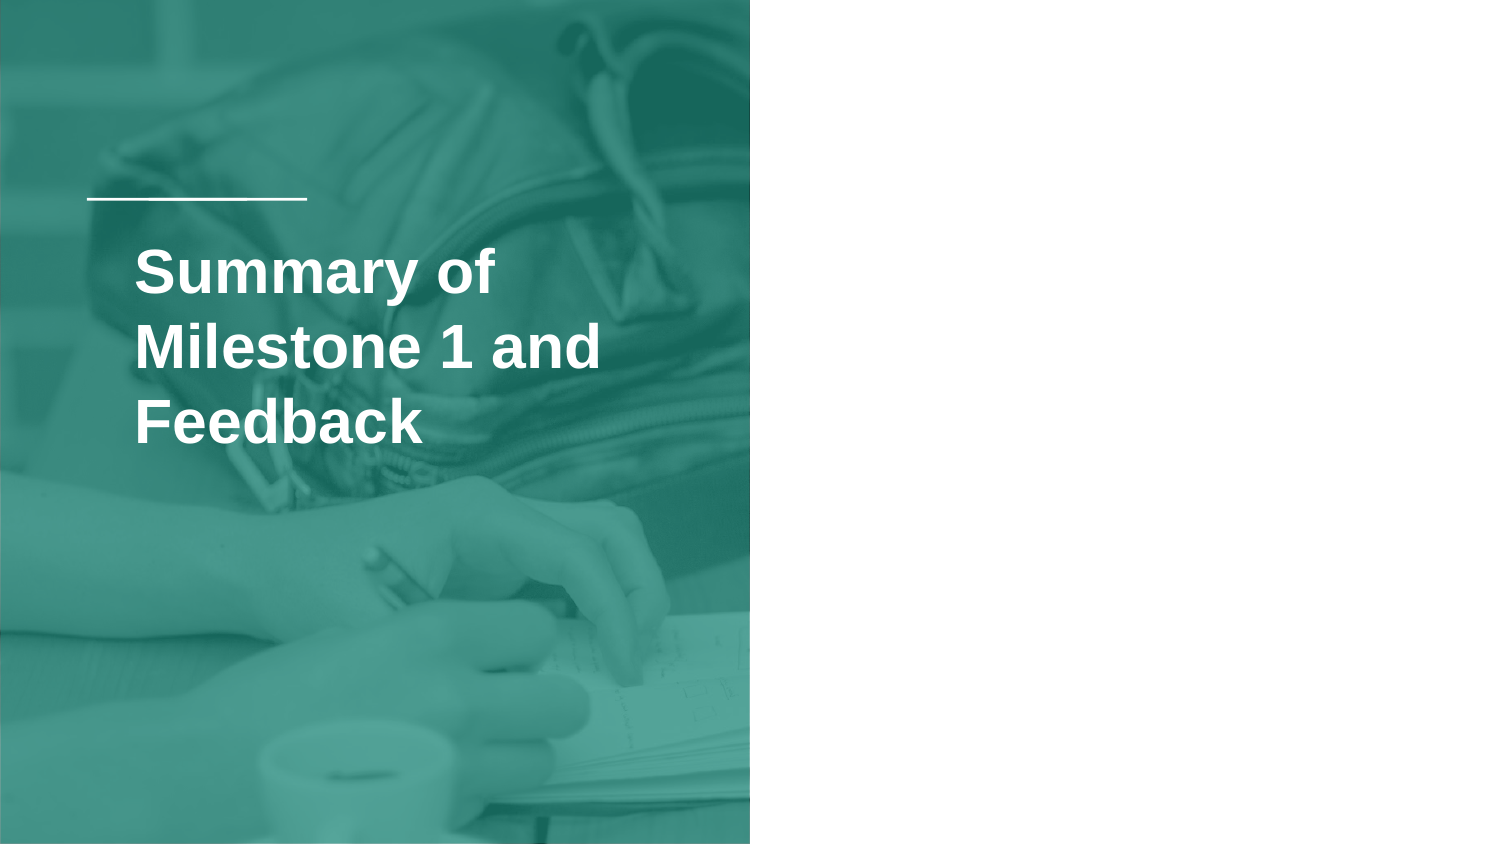

# Summary of Milestone 1 and Feedback